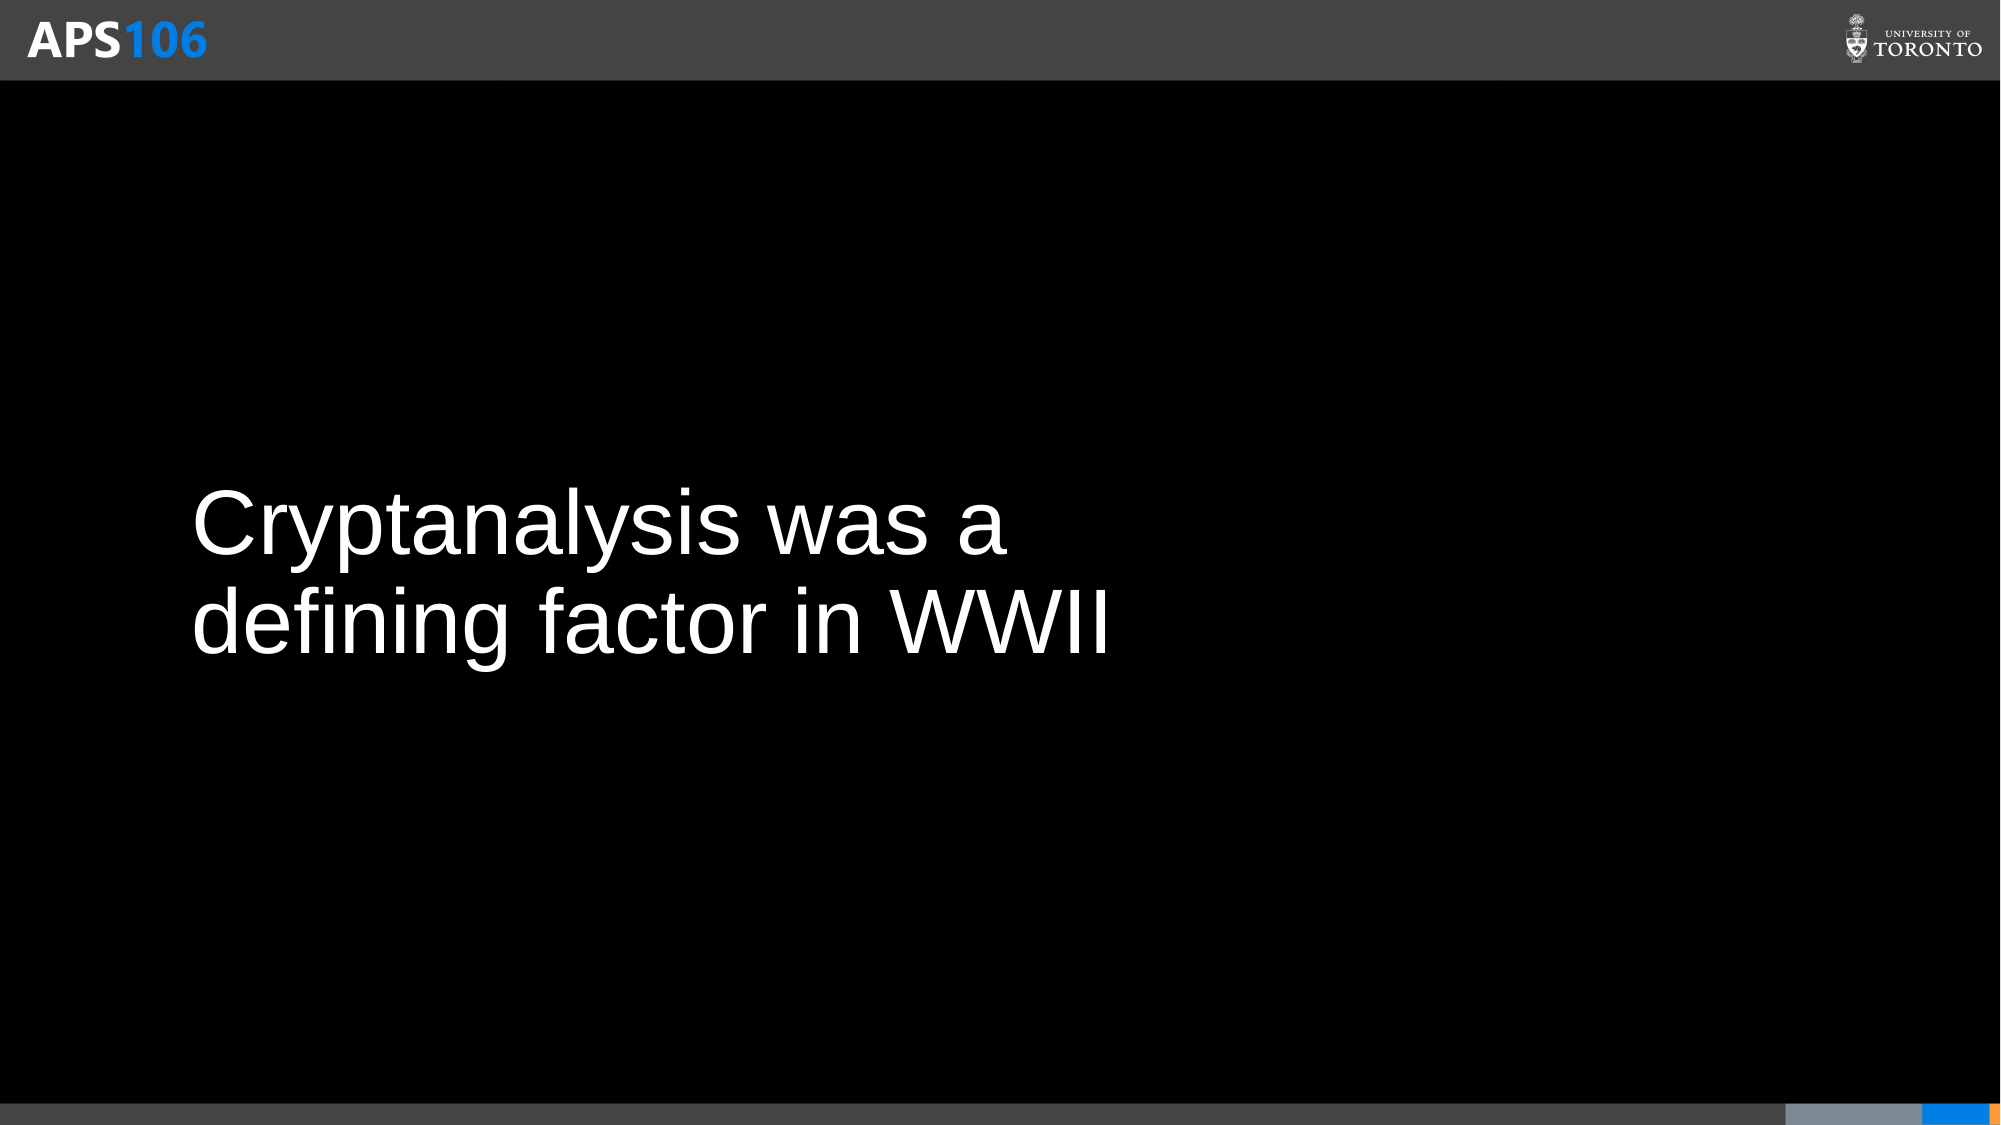

Cryptanalysis was a defining factor in WWII